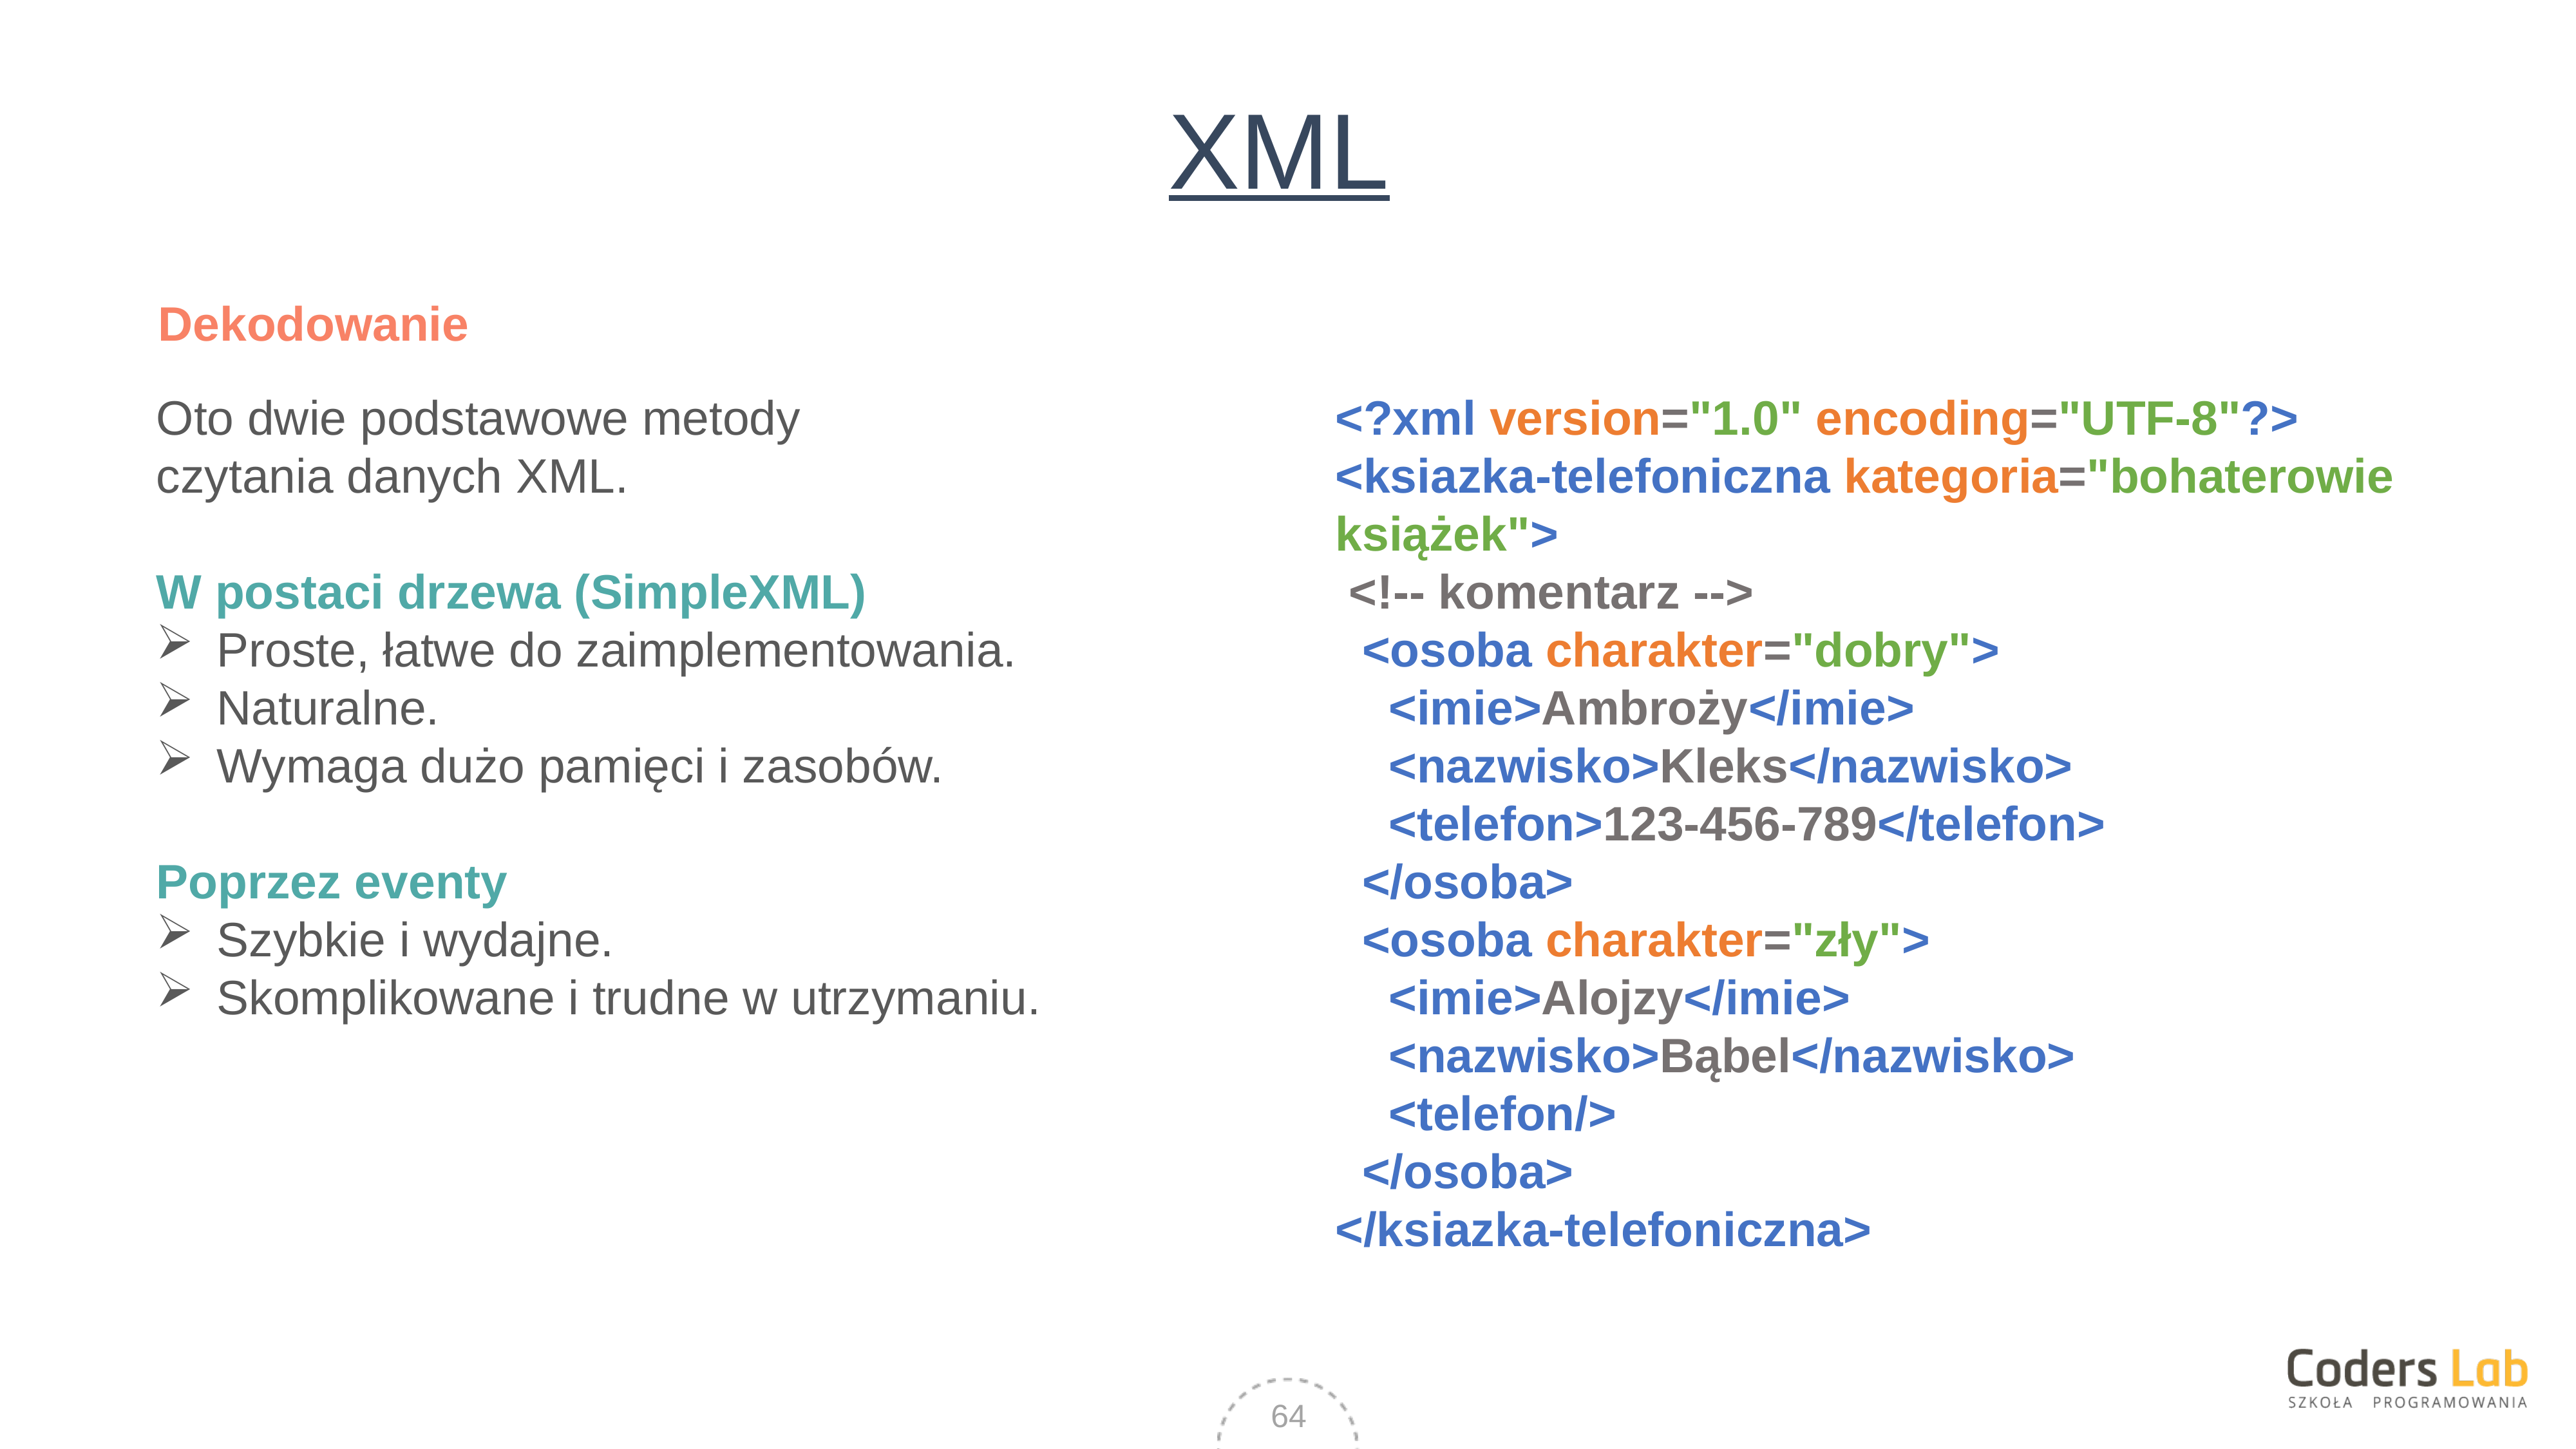

# XML
Dekodowanie
Oto dwie podstawowe metody
czytania danych XML.

W postaci drzewa (SimpleXML)
Proste, łatwe do zaimplementowania.
Naturalne.
Wymaga dużo pamięci i zasobów.

Poprzez eventy
Szybkie i wydajne.
Skomplikowane i trudne w utrzymaniu.
<?xml version="1.0" encoding="UTF-8"?>
<ksiazka-telefoniczna kategoria="bohaterowie książek">
 <!-- komentarz -->
  <osoba charakter="dobry">
    <imie>Ambroży</imie>
    <nazwisko>Kleks</nazwisko>
    <telefon>123-456-789</telefon>
  </osoba>
  <osoba charakter="zły">
    <imie>Alojzy</imie>
    <nazwisko>Bąbel</nazwisko>
    <telefon/>
  </osoba>
</ksiazka-telefoniczna>
64